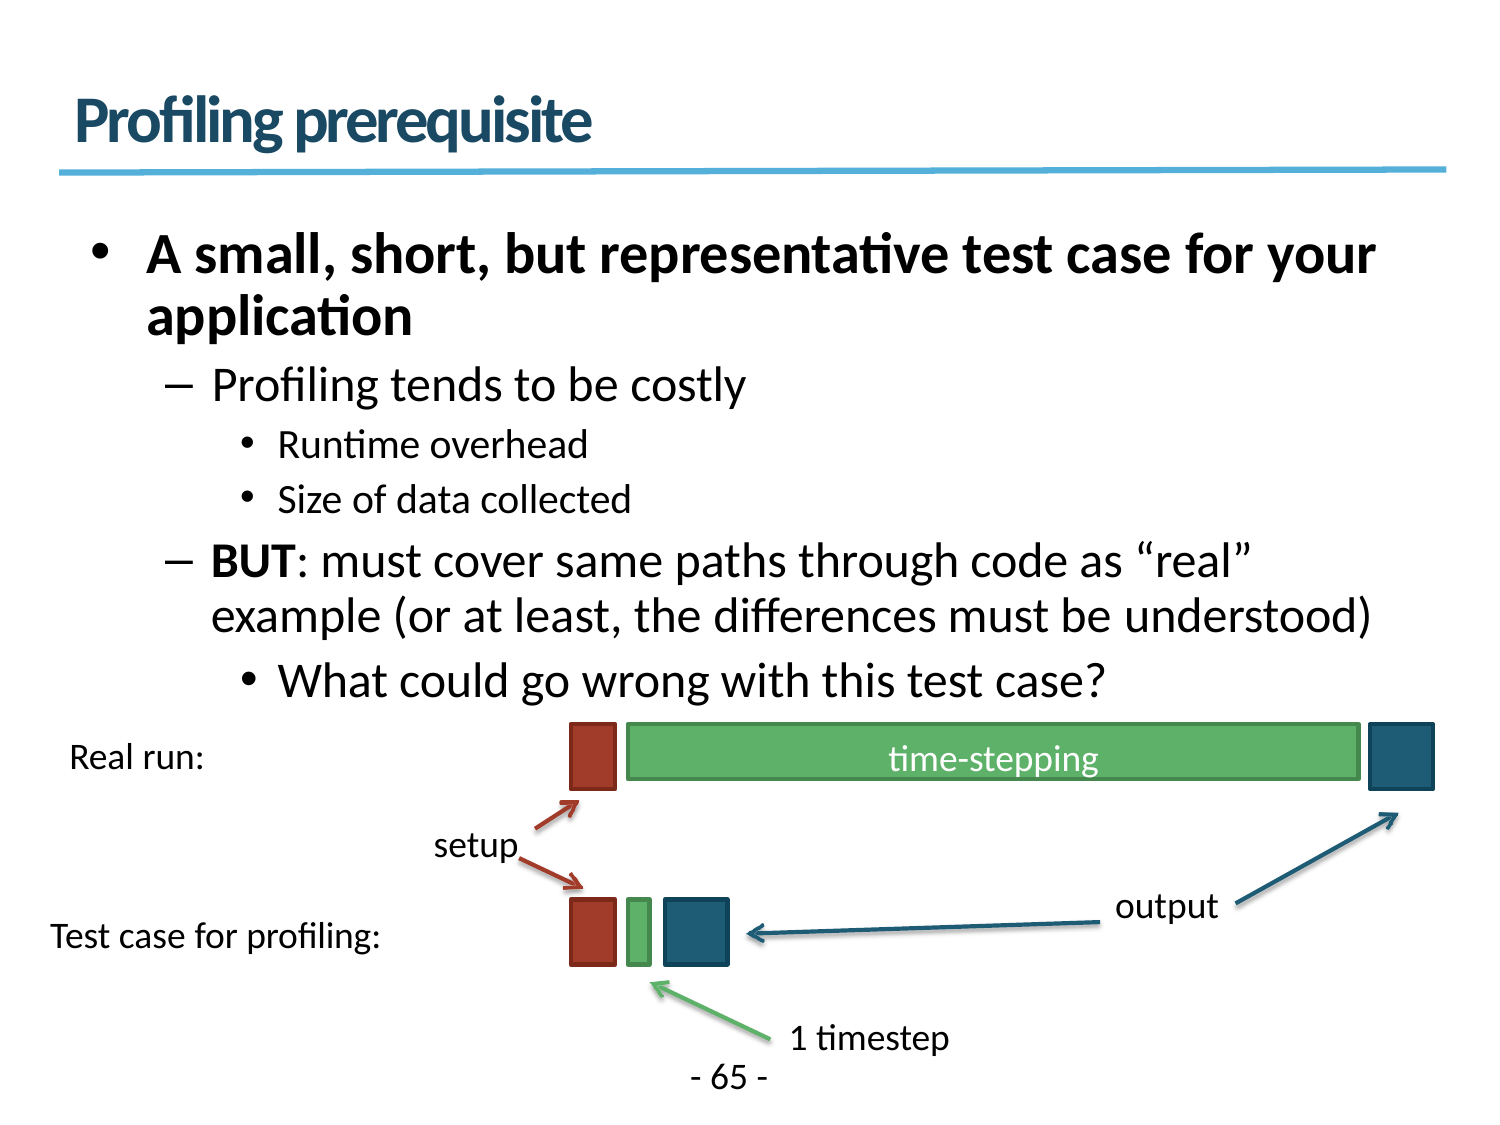

# Profiling prerequisite
A small, short, but representative test case for your  application
Proﬁling tends to be costly
Runtime overhead
Size of data collected
BUT: must cover same paths through code as “real”  example (or at least, the diﬀerences must be understood)
What could go wrong with this test case?

time-stepping

Real run:

setup

output

Test case for proﬁling:

1 timestep
- 65 -